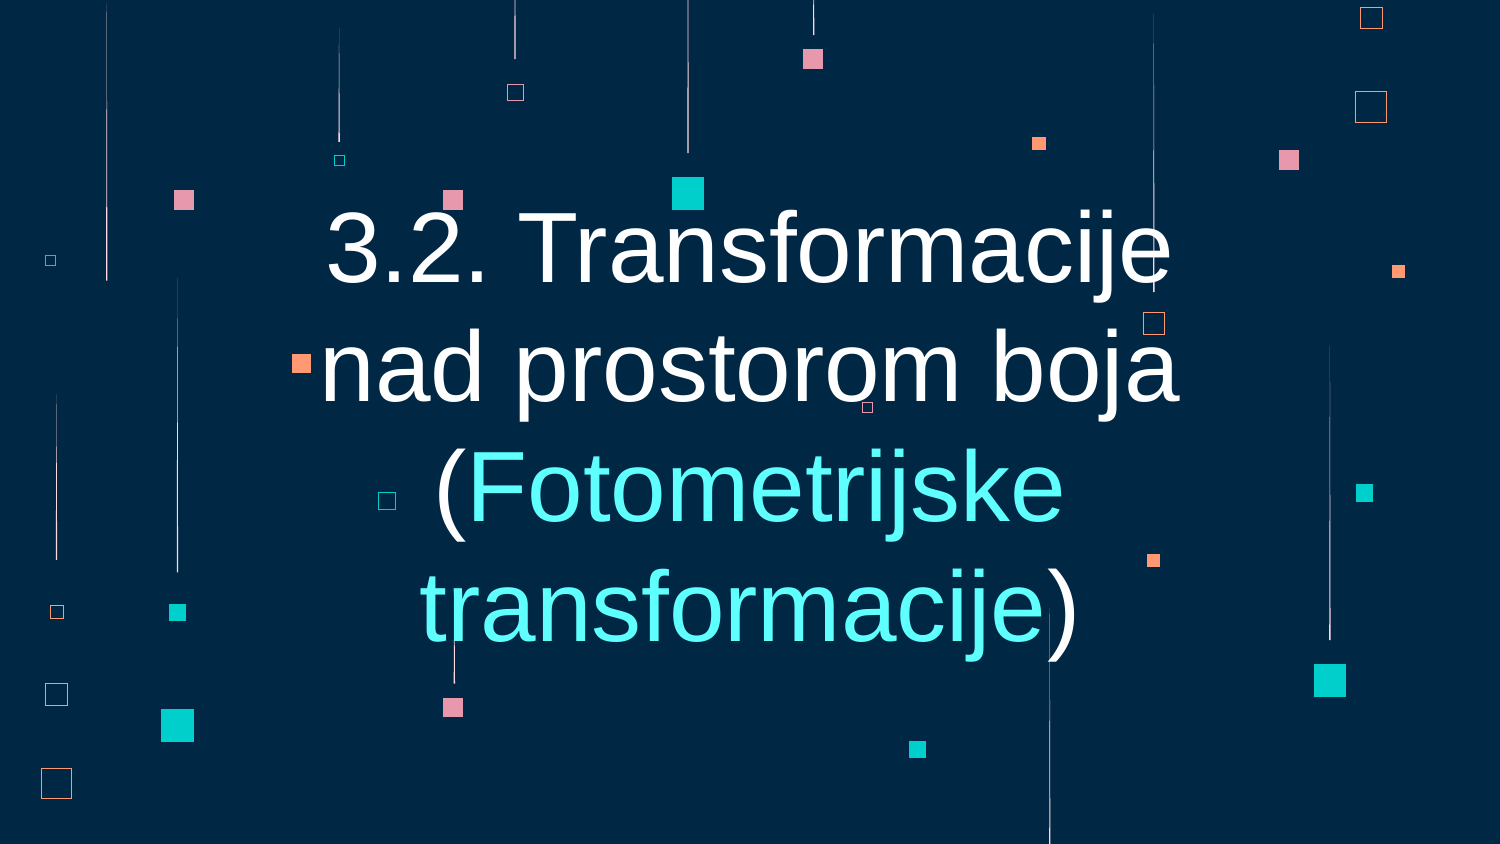

# 3.2. Transformacije nad prostorom boja (Fotometrijske transformacije)